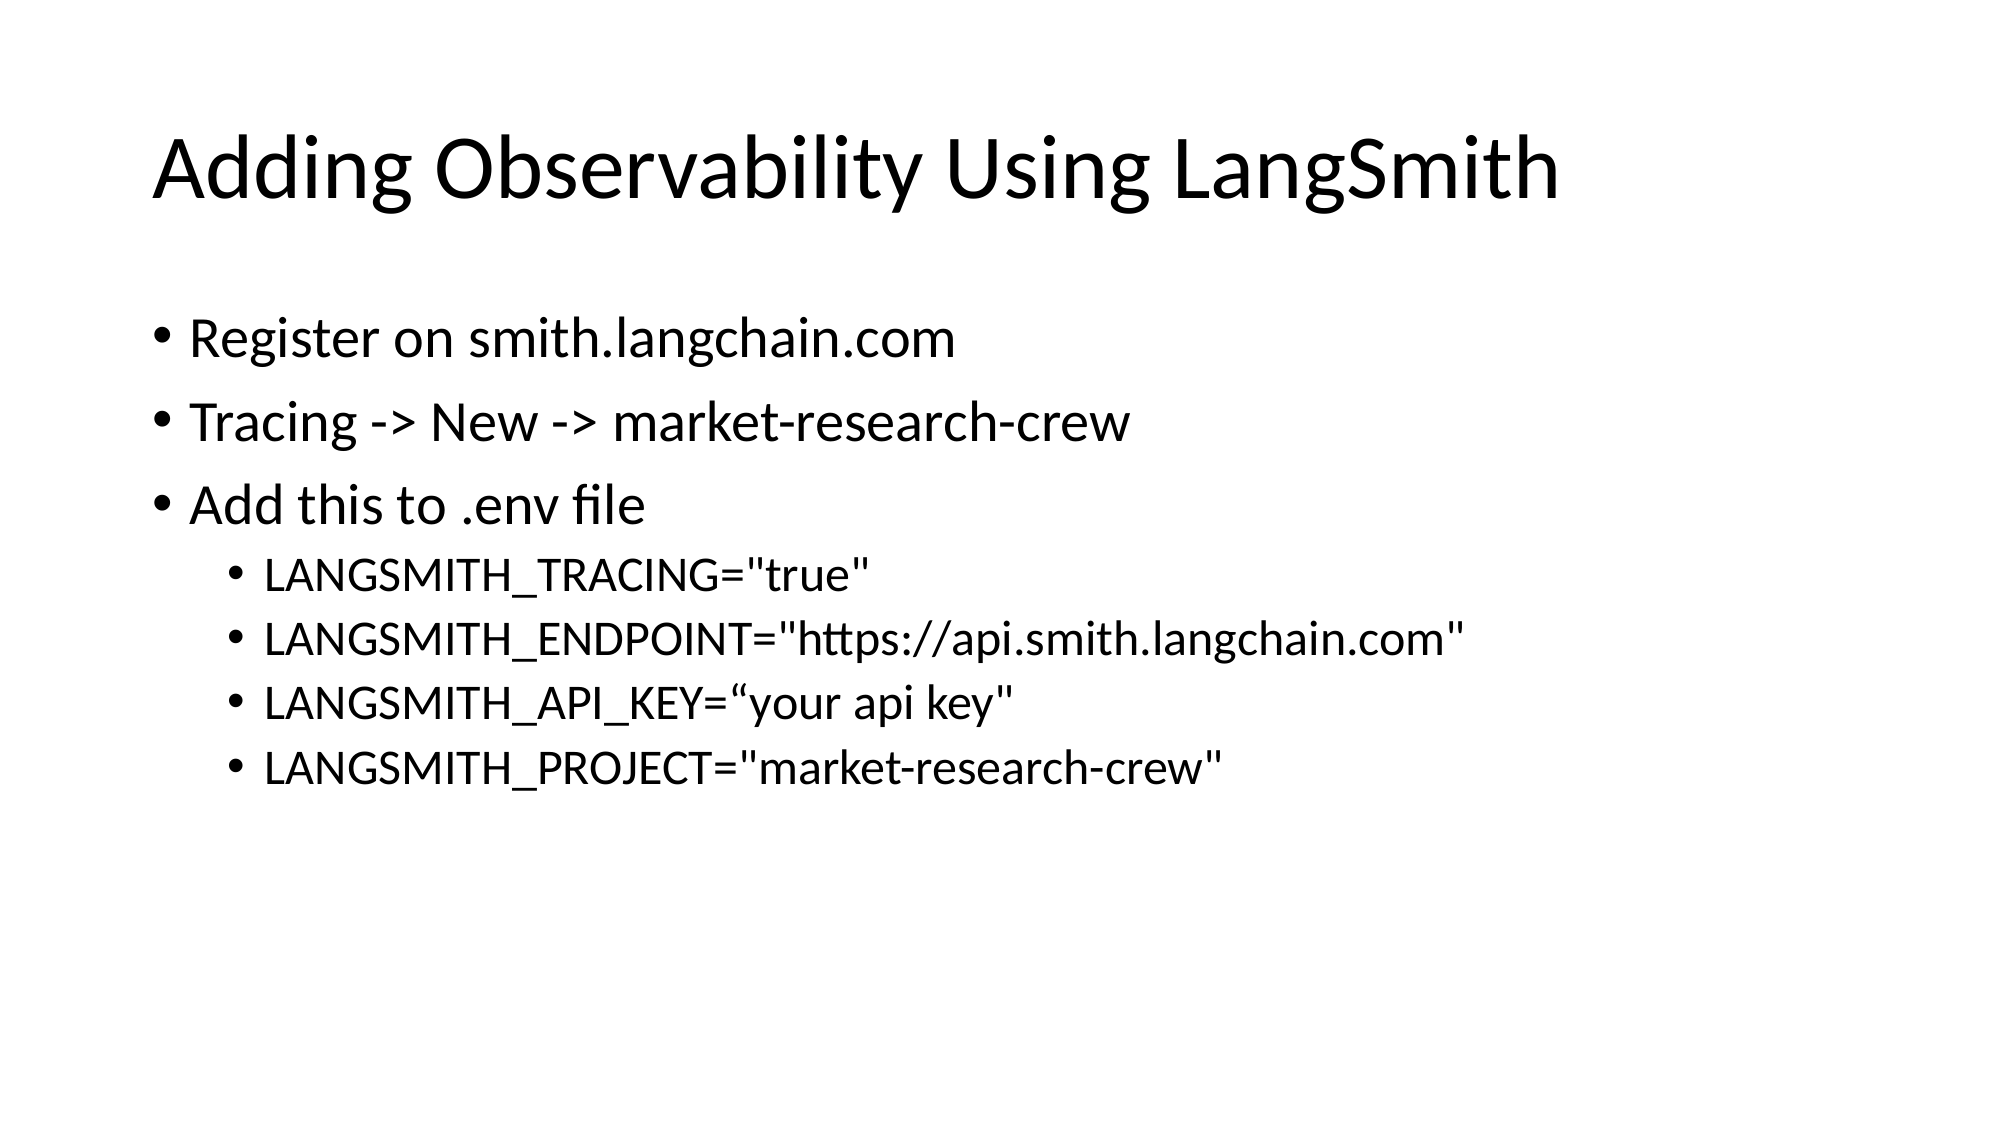

# Adding Observability Using LangSmith
Register on smith.langchain.com
Tracing -> New -> market-research-crew
Add this to .env file
LANGSMITH_TRACING="true"
LANGSMITH_ENDPOINT="https://api.smith.langchain.com"
LANGSMITH_API_KEY=“your api key"
LANGSMITH_PROJECT="market-research-crew"